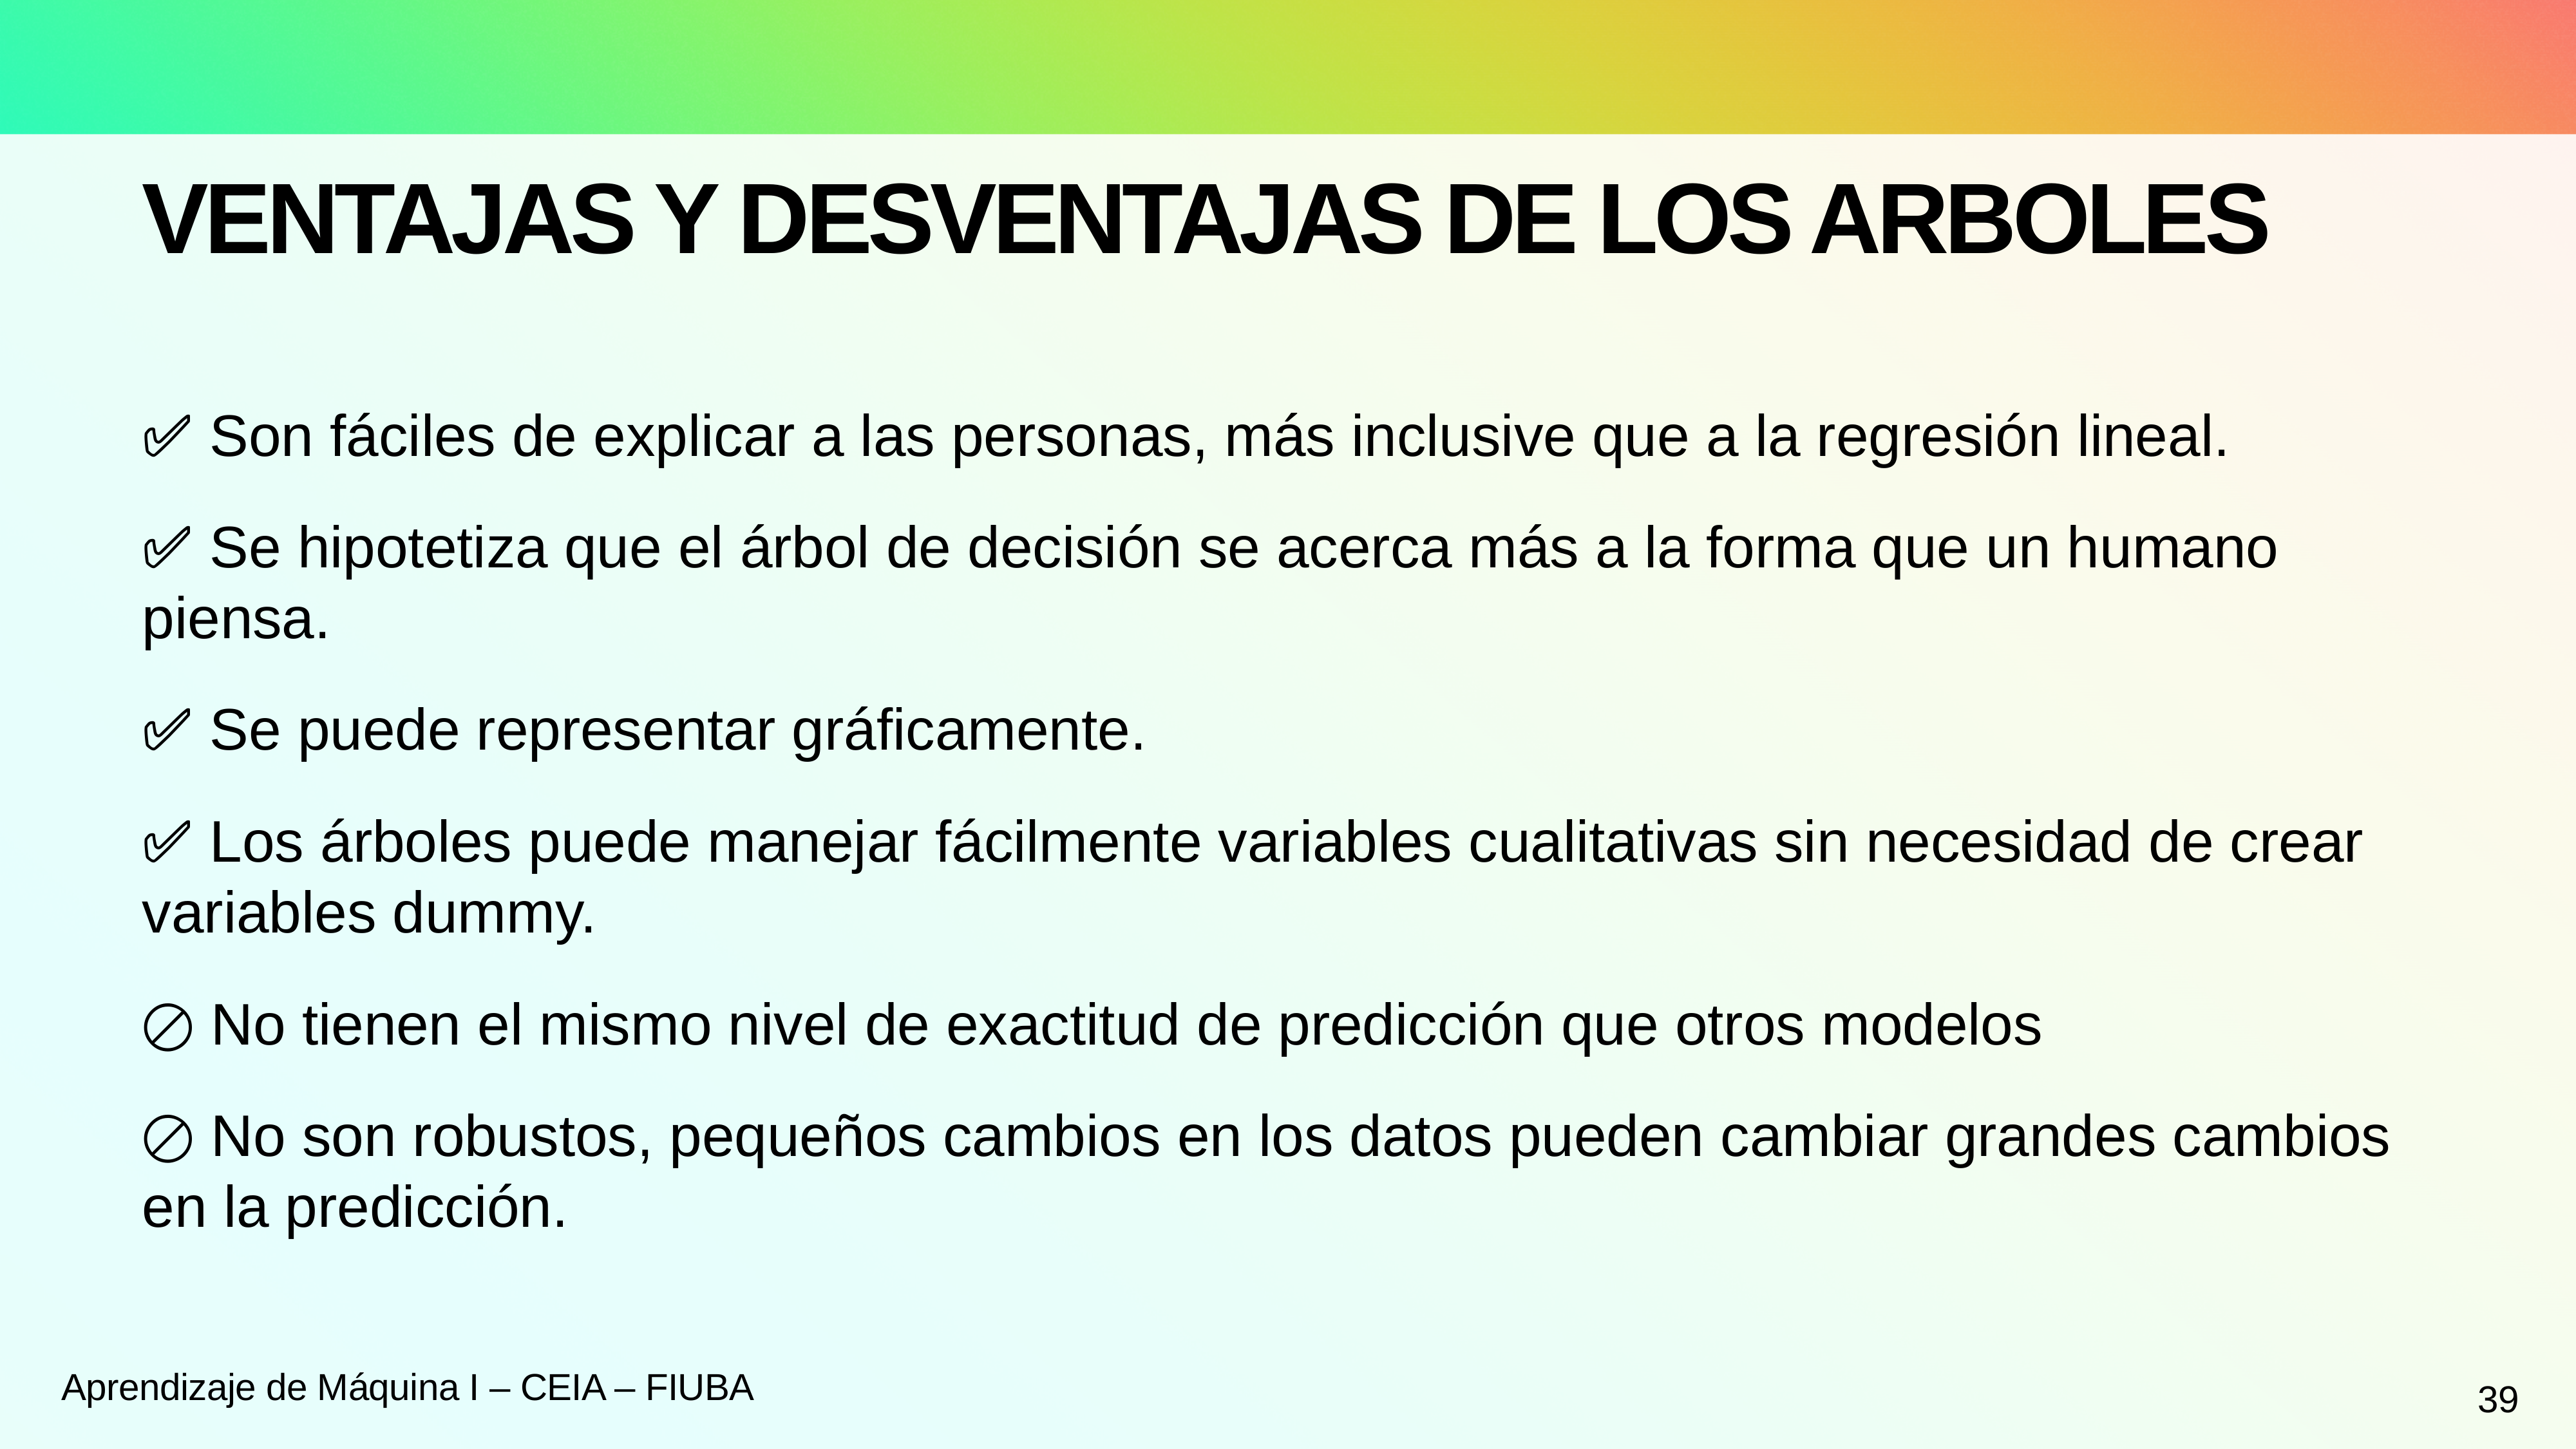

# Ventajas y Desventajas de los arboles
✅ Son fáciles de explicar a las personas, más inclusive que a la regresión lineal.
✅ Se hipotetiza que el árbol de decisión se acerca más a la forma que un humano piensa.
✅ Se puede representar gráficamente.
✅ Los árboles puede manejar fácilmente variables cualitativas sin necesidad de crear variables dummy.
🚫 No tienen el mismo nivel de exactitud de predicción que otros modelos
🚫 No son robustos, pequeños cambios en los datos pueden cambiar grandes cambios en la predicción.
Aprendizaje de Máquina I – CEIA – FIUBA
39